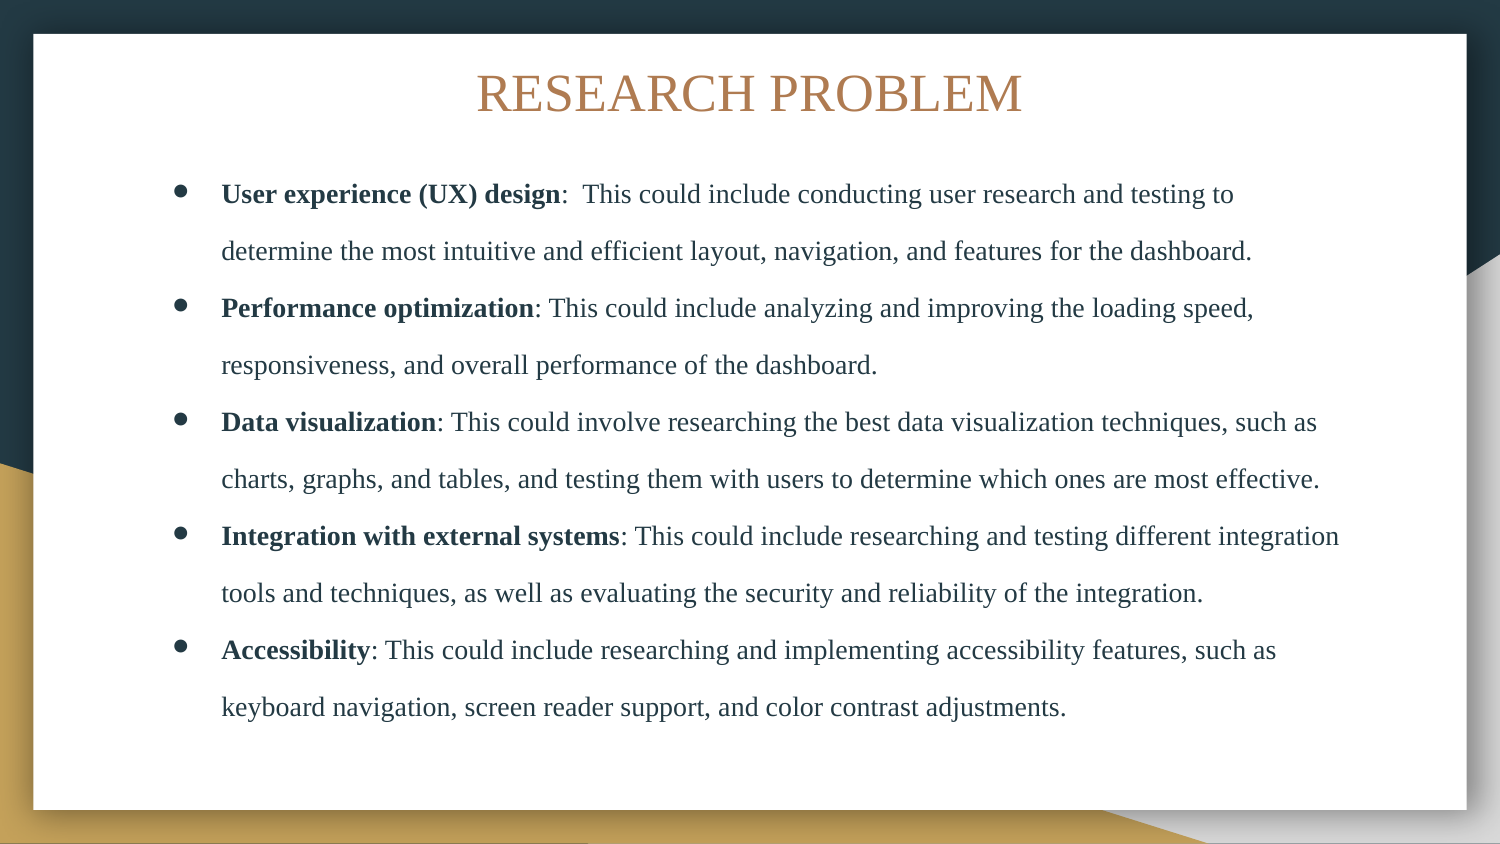

# RESEARCH PROBLEM
User experience (UX) design:  This could include conducting user research and testing to determine the most intuitive and efficient layout, navigation, and features for the dashboard.
Performance optimization: This could include analyzing and improving the loading speed, responsiveness, and overall performance of the dashboard.
Data visualization: This could involve researching the best data visualization techniques, such as charts, graphs, and tables, and testing them with users to determine which ones are most effective.
Integration with external systems: This could include researching and testing different integration tools and techniques, as well as evaluating the security and reliability of the integration.
Accessibility: This could include researching and implementing accessibility features, such as keyboard navigation, screen reader support, and color contrast adjustments.